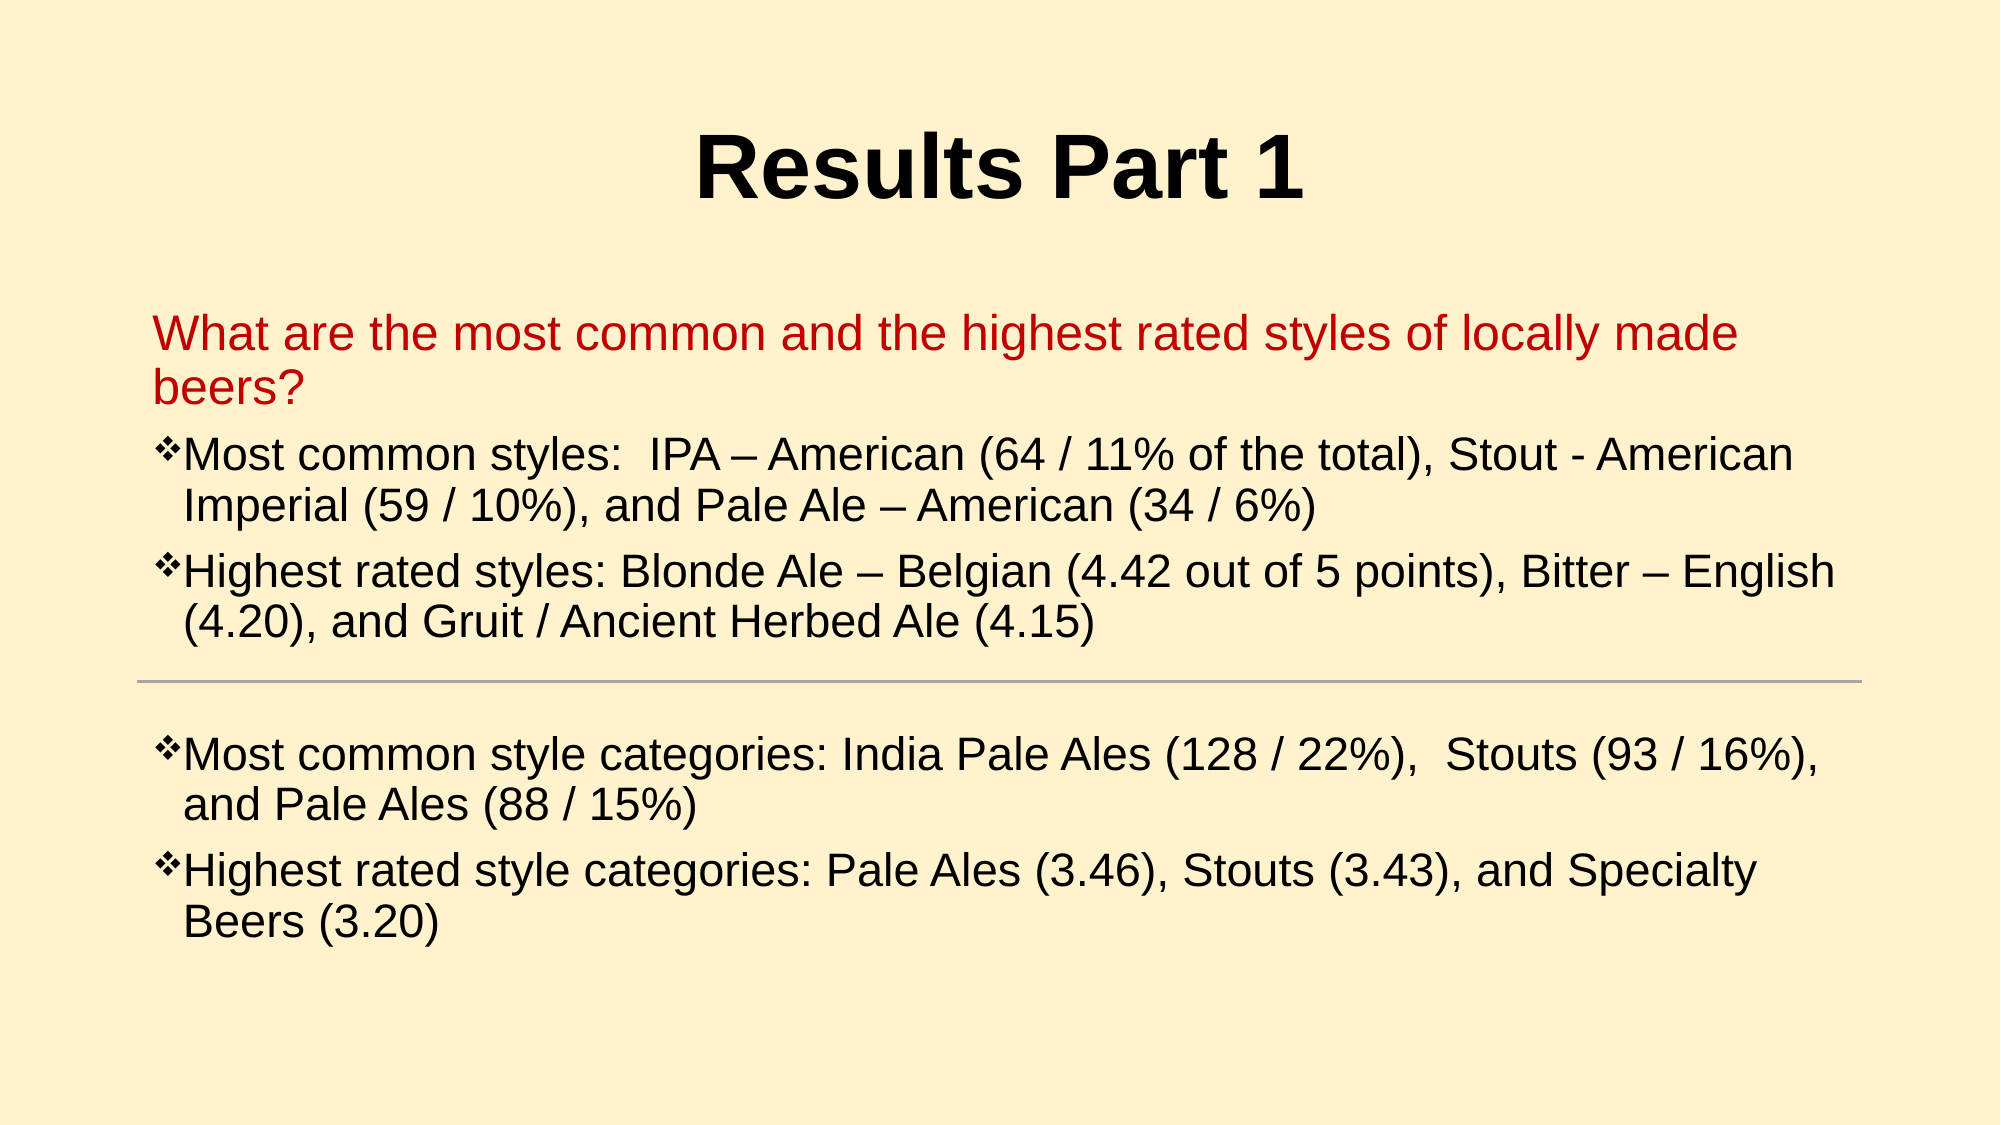

# Results Part 1
What are the most common and the highest rated styles of locally made beers?
Most common styles:  IPA – American (64 / 11% of the total), Stout - American Imperial (59 / 10%), and Pale Ale – American (34 / 6%)
Highest rated styles: Blonde Ale – Belgian (4.42 out of 5 points), Bitter – English (4.20), and Gruit / Ancient Herbed Ale (4.15)

Most common style categories: India Pale Ales (128 / 22%),  Stouts (93 / 16%), and Pale Ales (88 / 15%)
Highest rated style categories: Pale Ales (3.46), Stouts (3.43), and Specialty Beers (3.20)